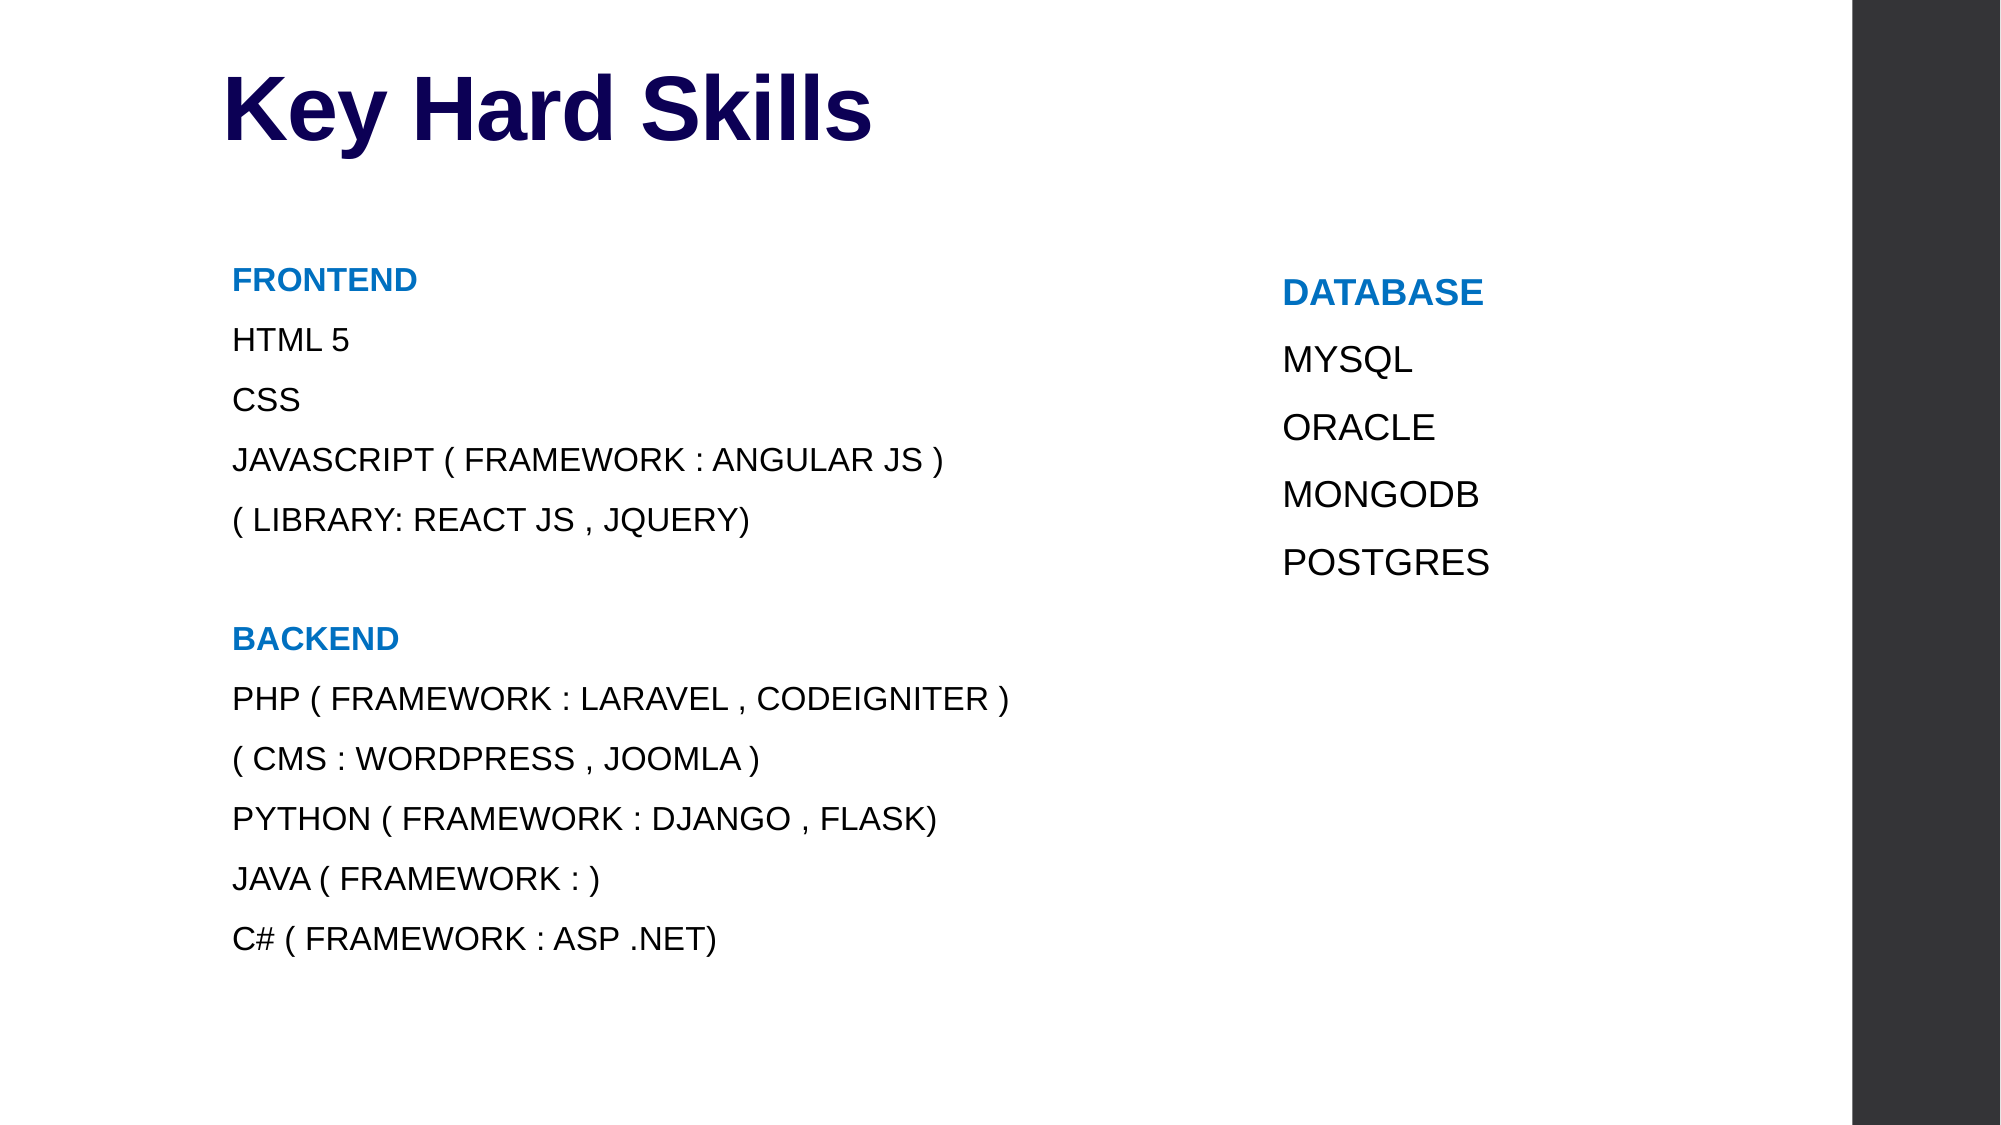

# Key Hard Skills
FRONTEND
HTML 5
CSS
JAVASCRIPT ( FRAMEWORK : ANGULAR JS )
( LIBRARY: REACT JS , JQUERY)

BACKEND
PHP ( FRAMEWORK : LARAVEL , CODEIGNITER )
( CMS : WORDPRESS , JOOMLA )
PYTHON ( FRAMEWORK : DJANGO , FLASK)
JAVA ( FRAMEWORK : )
C# ( FRAMEWORK : ASP .NET)
DATABASE
MYSQL
ORACLE
MONGODB
POSTGRES